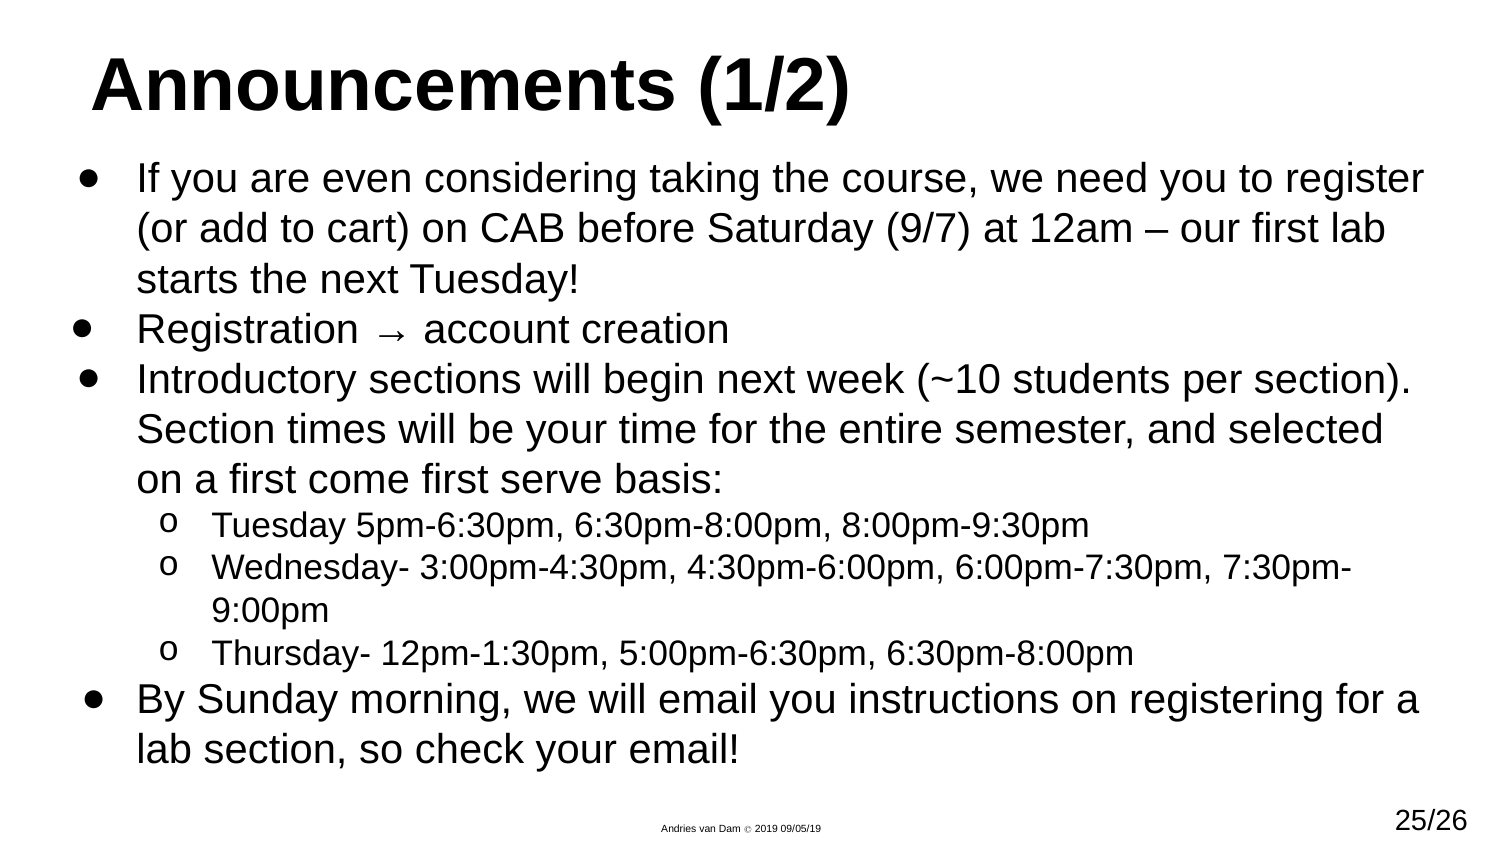

# Announcements (1/2)
If you are even considering taking the course, we need you to register (or add to cart) on CAB before Saturday (9/7) at 12am – our first lab starts the next Tuesday!​
Registration → account creation
Introductory sections will begin next week (~10 students per section). Section times will be your time for the entire semester, and selected on a first come first serve basis:​
Tuesday 5pm-6:30pm, 6:30pm-8:00pm, 8:00pm-9:30pm
Wednesday- 3:00pm-4:30pm, 4:30pm-6:00pm, 6:00pm-7:30pm, 7:30pm-9:00pm
Thursday- 12pm-1:30pm, 5:00pm-6:30pm, 6:30pm-8:00pm
By Sunday morning, we will email you instructions on registering for a lab section, so check your email!​
25/26